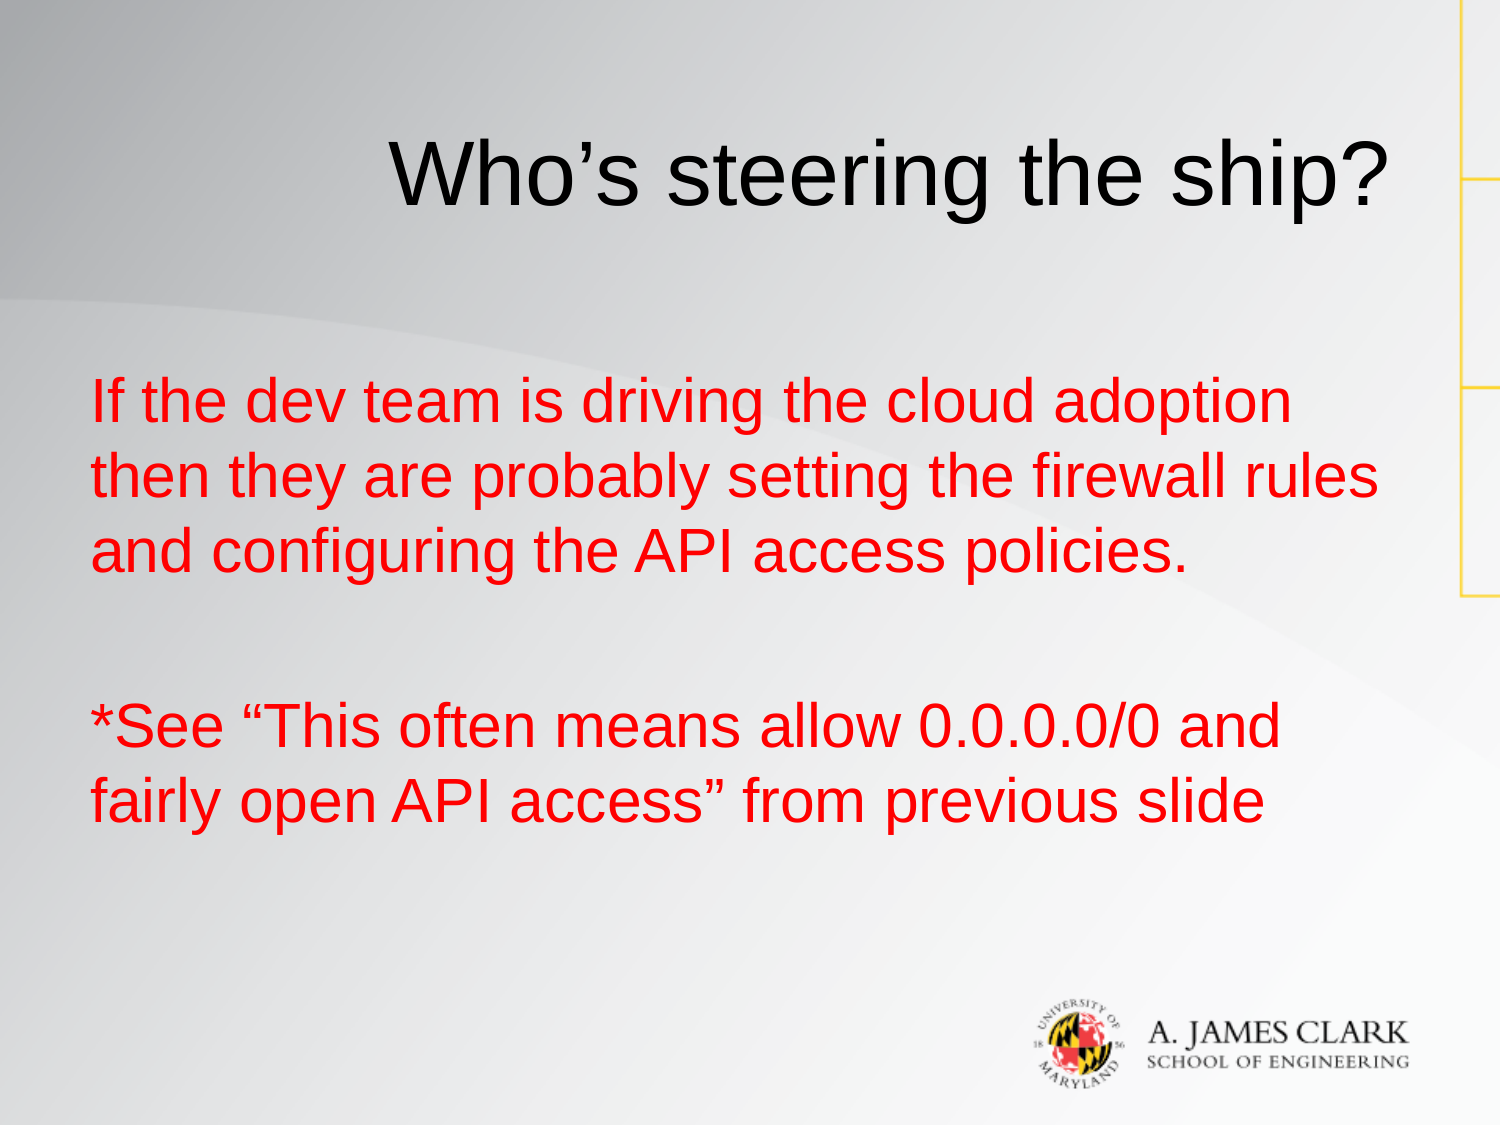

# Who’s steering the ship?
If the dev team is driving the cloud adoption then they are probably setting the firewall rules and configuring the API access policies.

*See “This often means allow 0.0.0.0/0 and fairly open API access” from previous slide